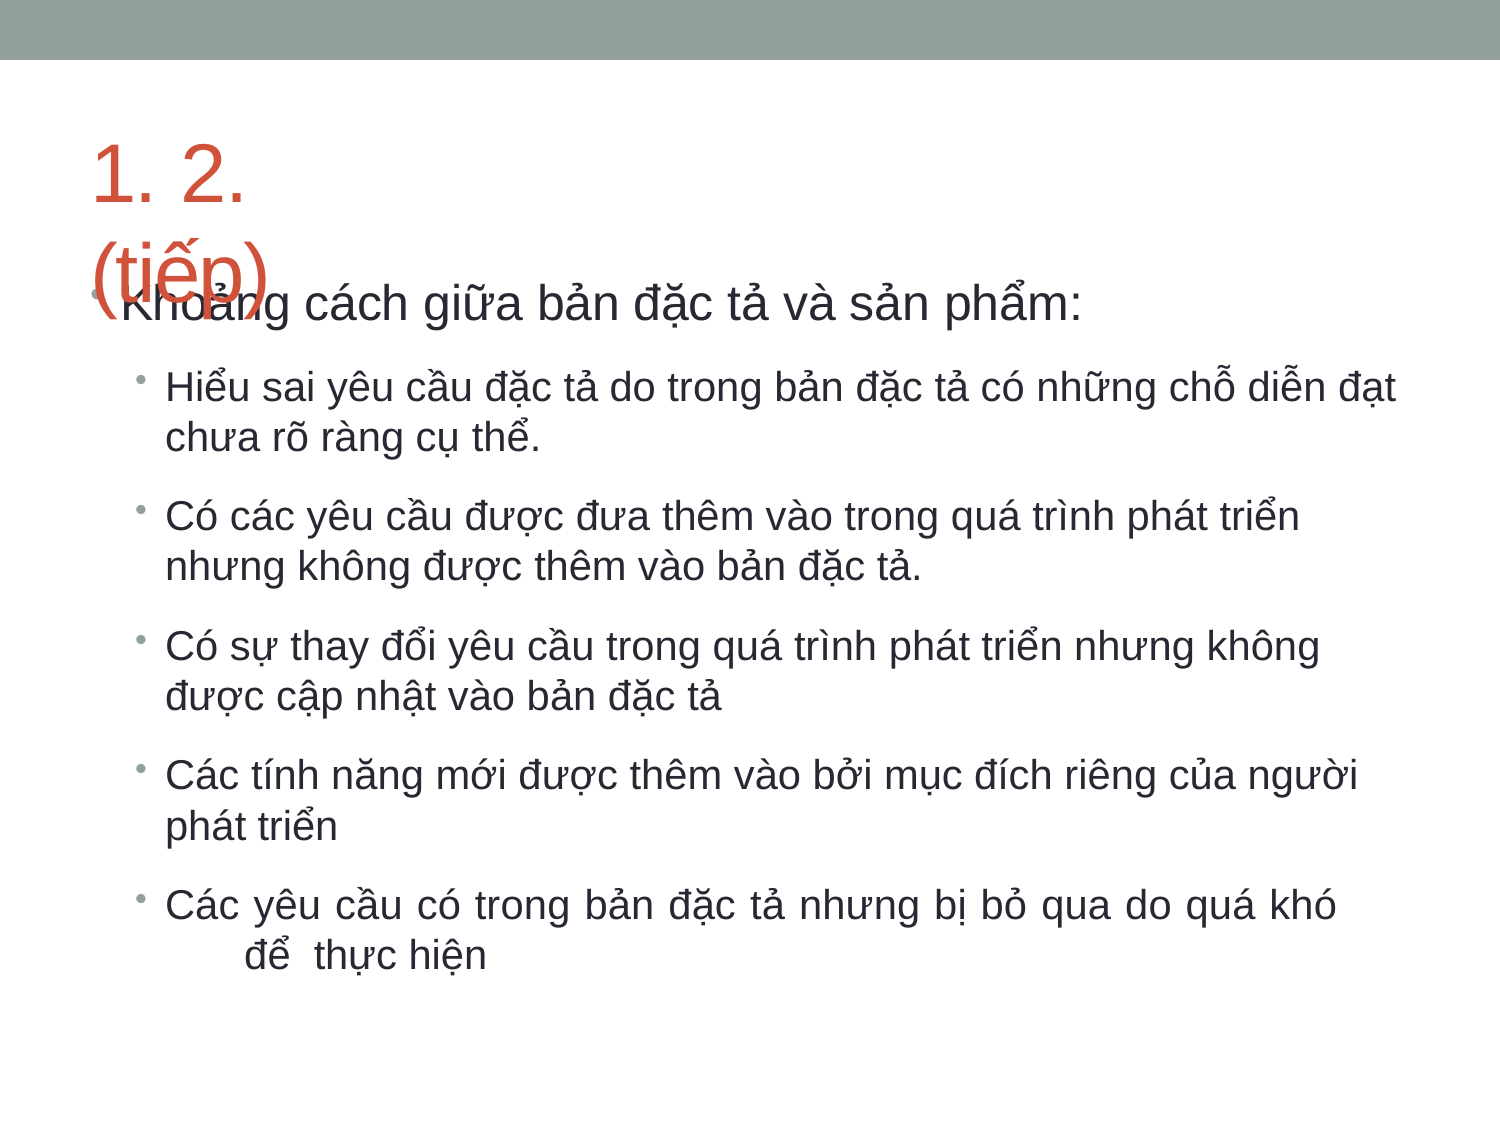

# 1. 2. (tiếp)
Khoảng cách giữa bản đặc tả và sản phẩm:
Hiểu sai yêu cầu đặc tả do trong bản đặc tả có những chỗ diễn đạt  chưa rõ ràng cụ thể.
Có các yêu cầu được đưa thêm vào trong quá trình phát triển  nhưng không được thêm vào bản đặc tả.
Có sự thay đổi yêu cầu trong quá trình phát triển nhưng không  được cập nhật vào bản đặc tả
Các tính năng mới được thêm vào bởi mục đích riêng của người  phát triển
Các yêu cầu có trong bản đặc tả nhưng bị bỏ qua do quá khó	để  thực hiện